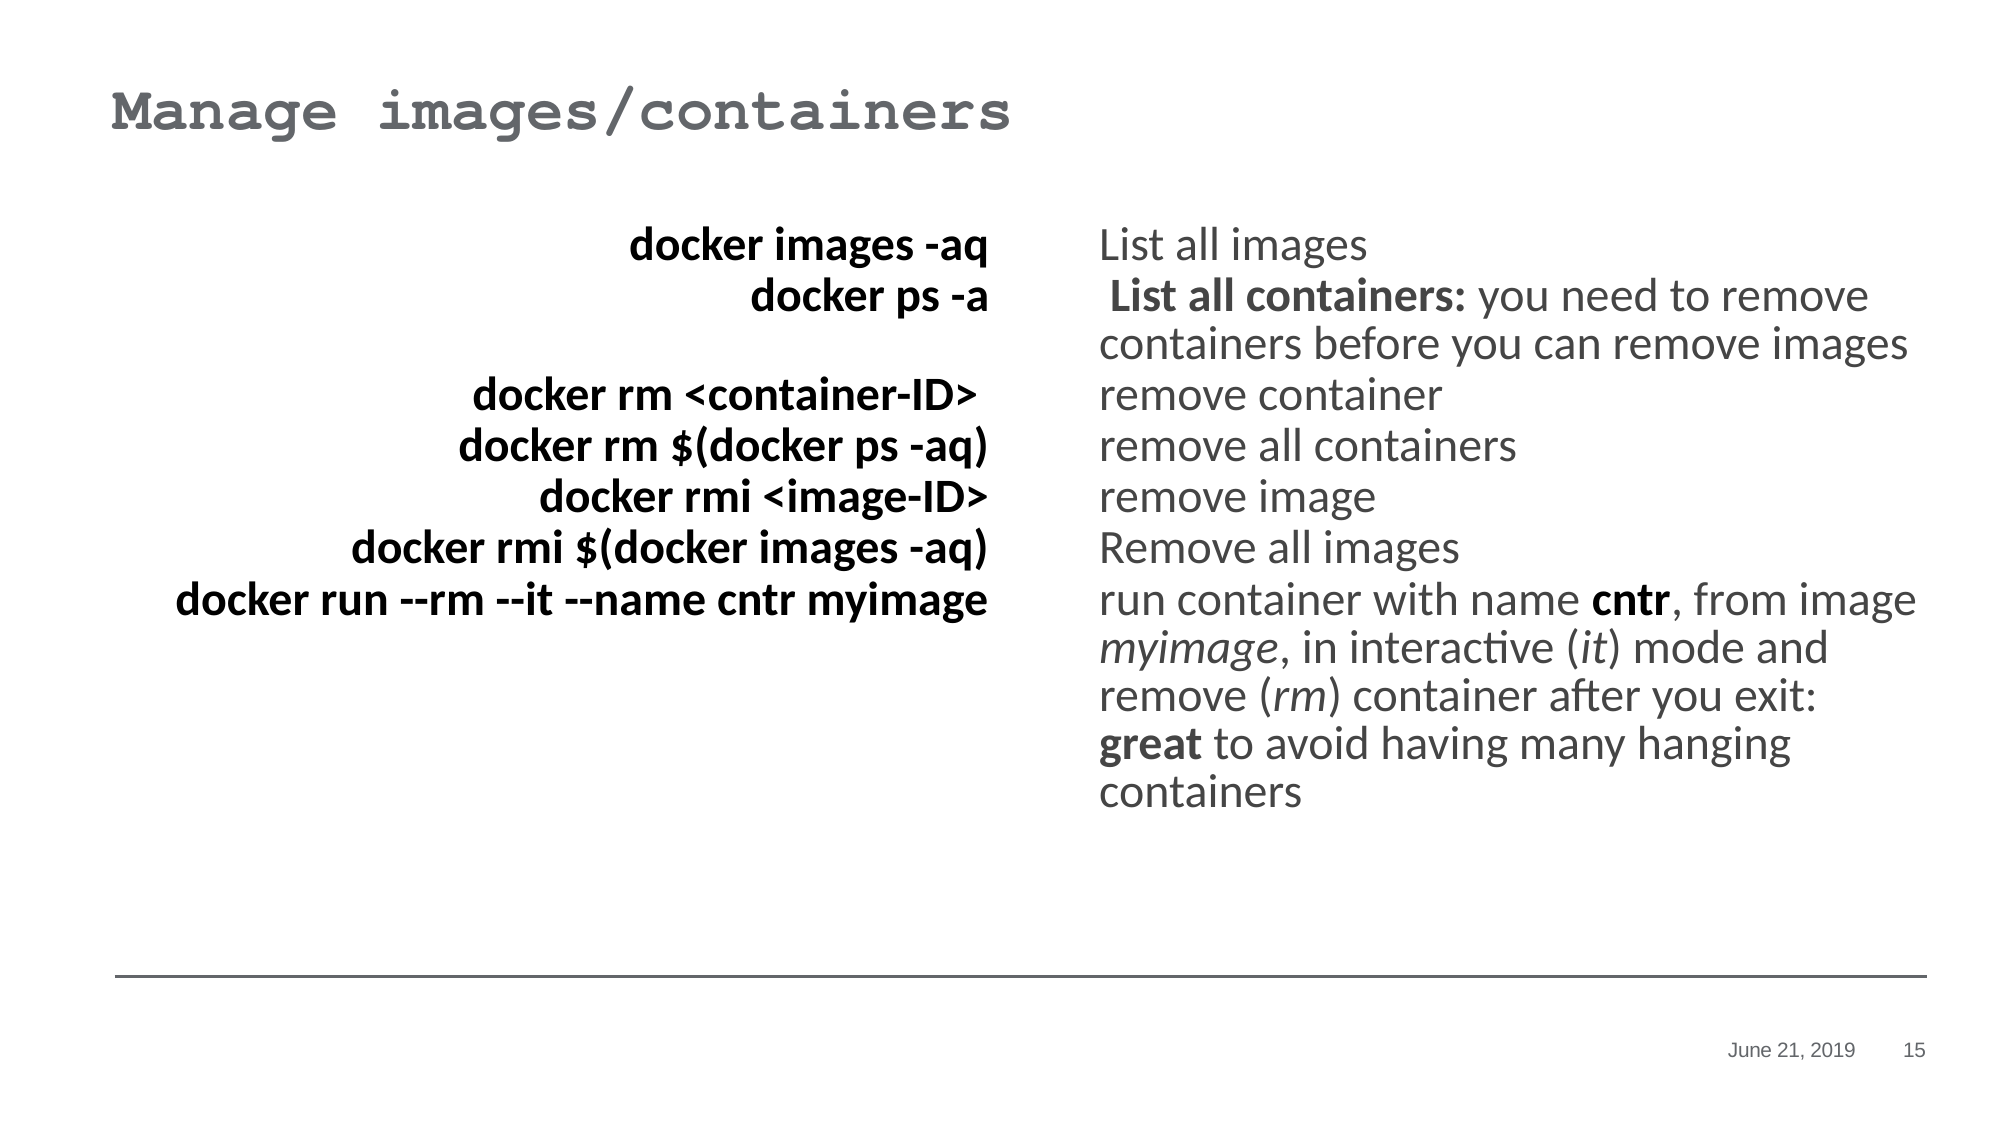

# Manage images/containers
| docker images -aq |  | List all images |
| --- | --- | --- |
| docker ps -a |  | List all containers: you need to remove containers before you can remove images |
| docker rm <container-ID> |  | remove container |
| docker rm $(docker ps -aq) |  | remove all containers |
| docker rmi <image-ID> |  | remove image |
| docker rmi $(docker images -aq) |  | Remove all images |
| docker run --rm --it --name cntr myimage |  | run container with name cntr, from image myimage, in interactive (it) mode and remove (rm) container after you exit: great to avoid having many hanging containers |
June 21, 2019
15